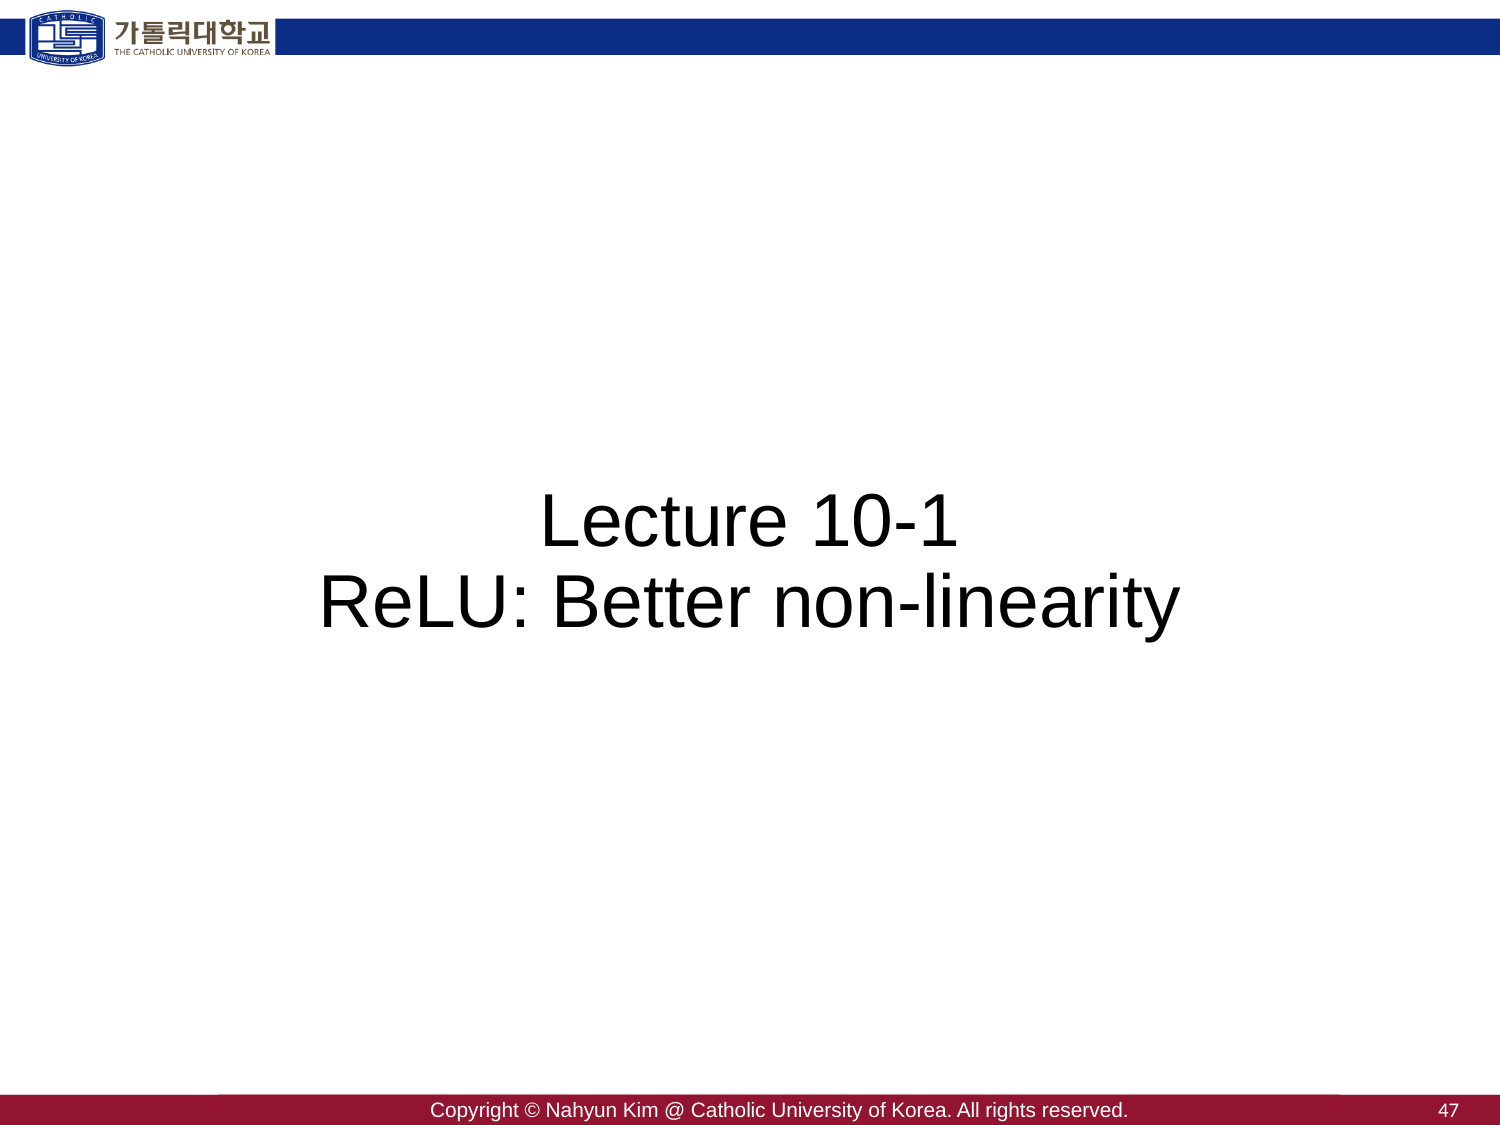

# Lecture 10-1 ReLU: Better non-linearity
47
Copyright © Nahyun Kim @ Catholic University of Korea. All rights reserved.